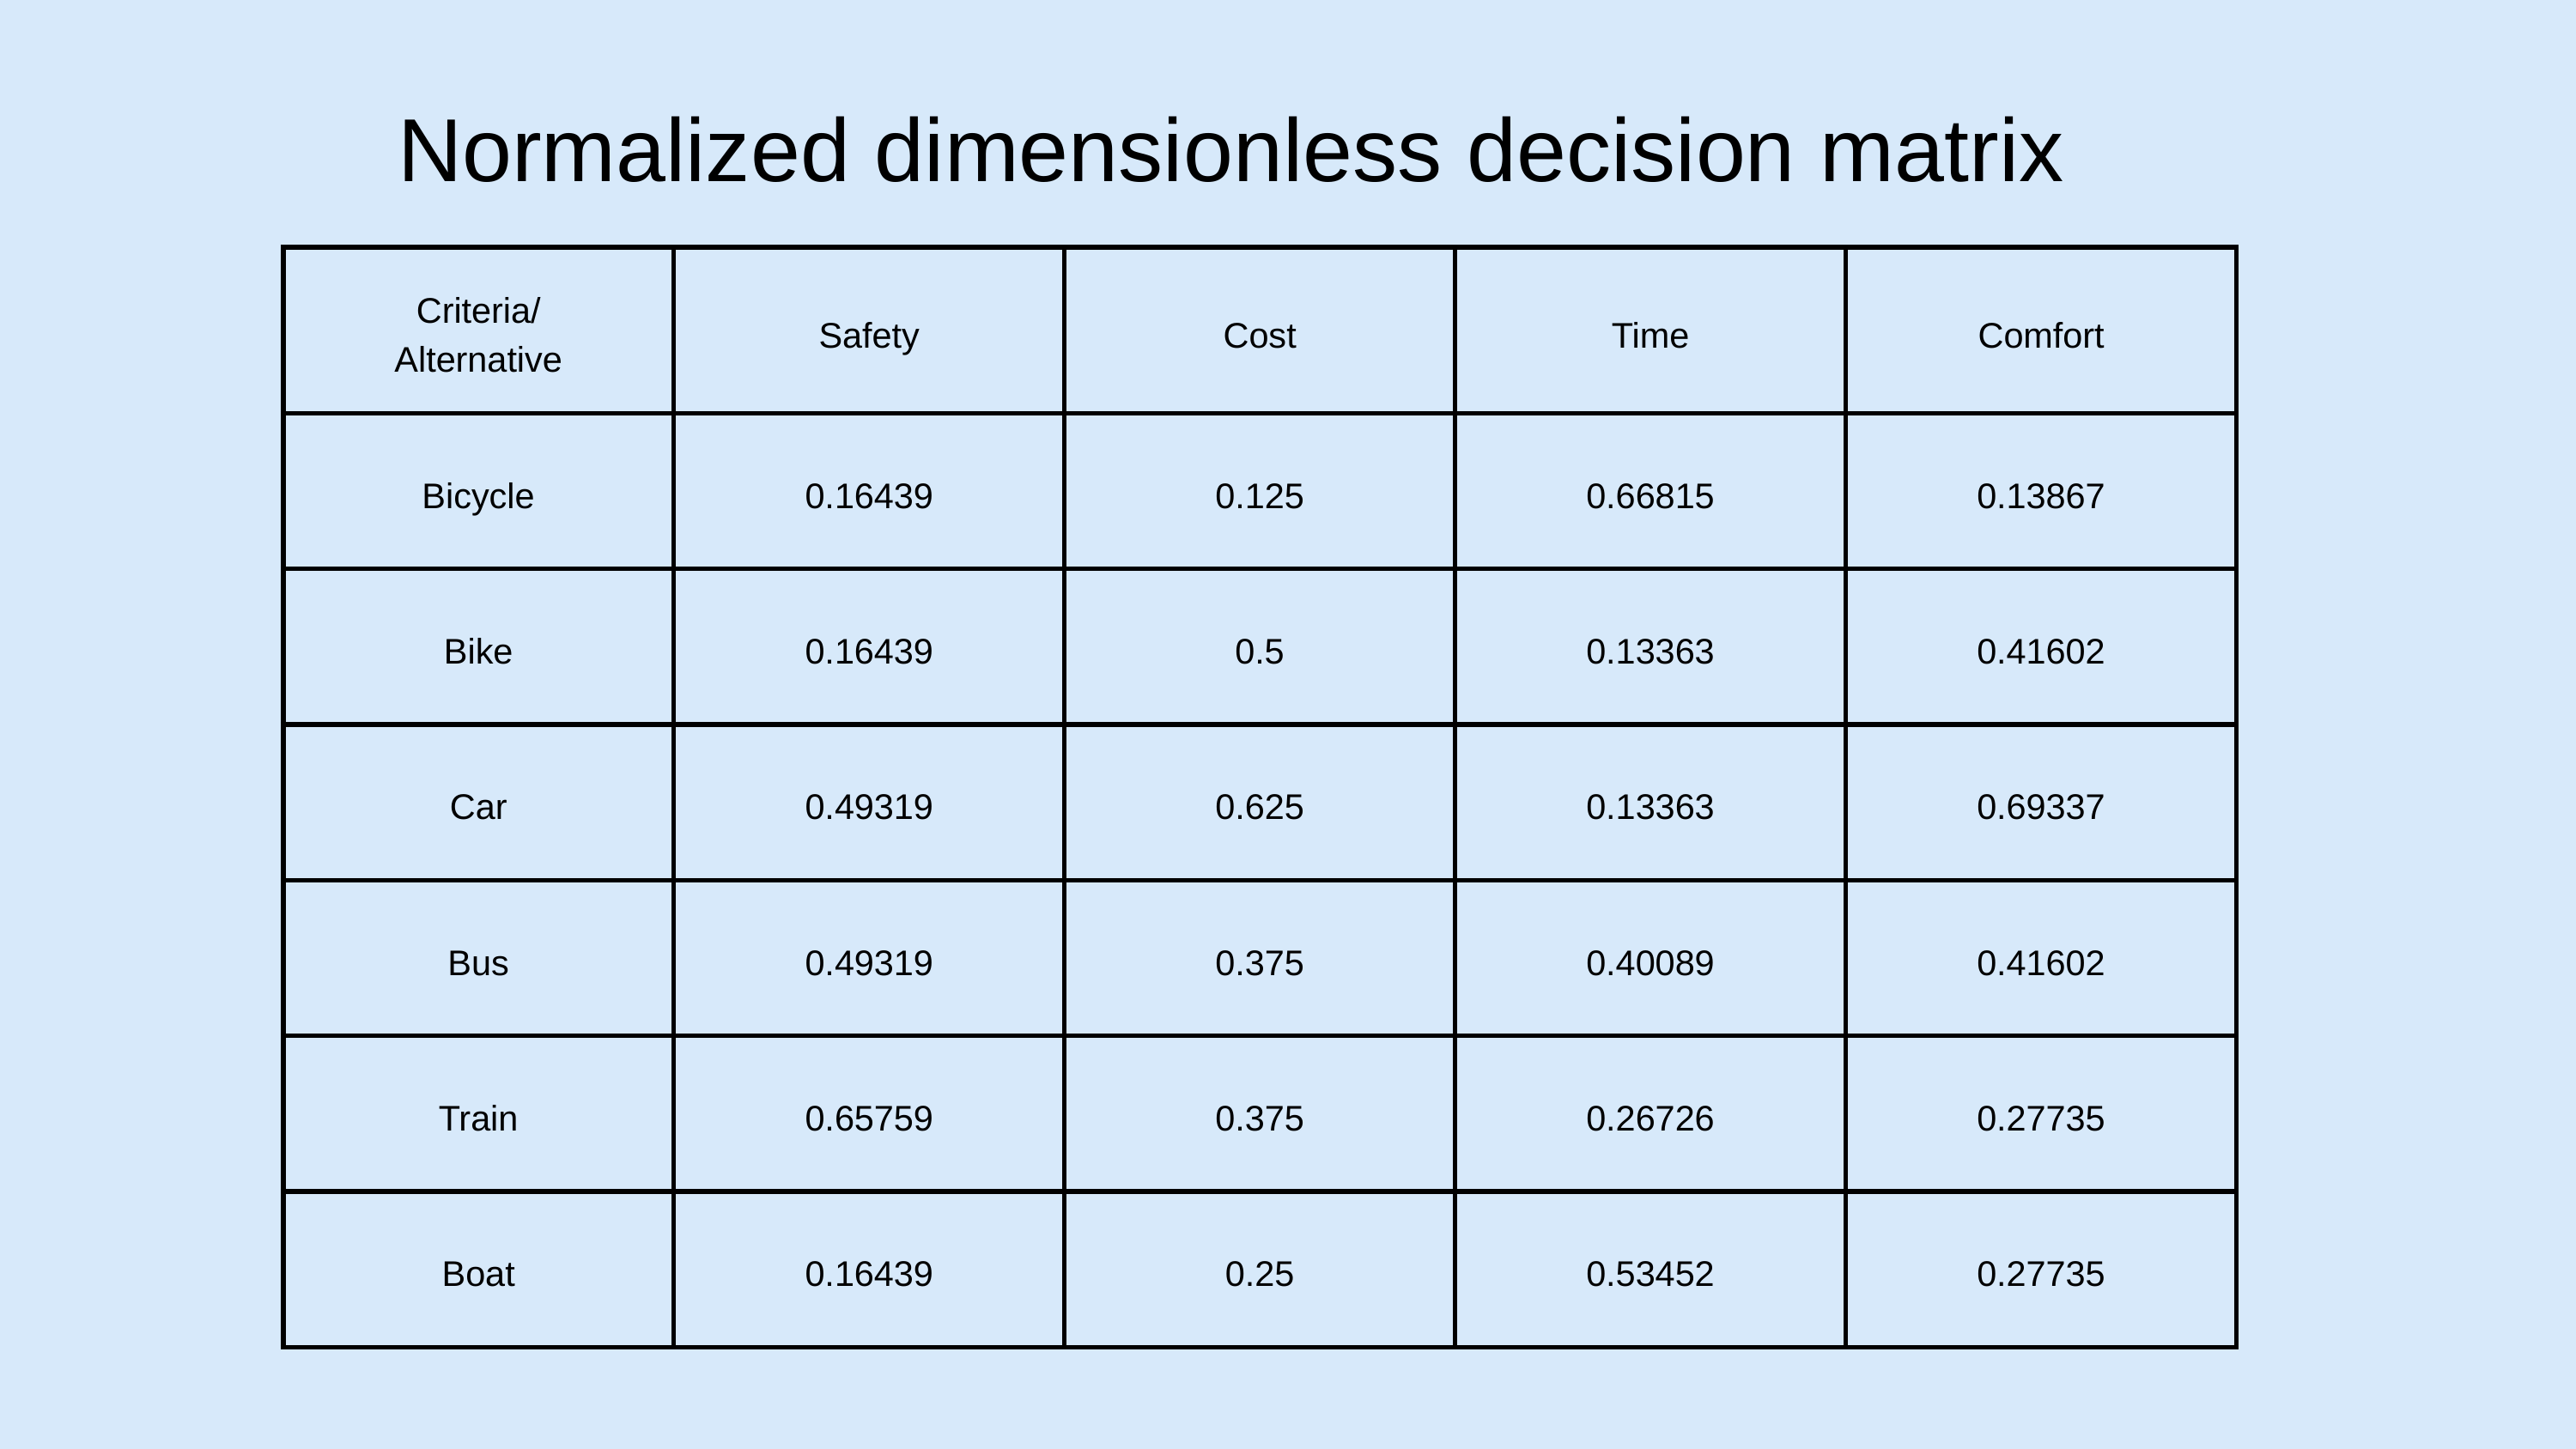

Normalized dimensionless decision matrix
| Criteria/ Alternative | Safety | Cost | Time | Comfort |
| --- | --- | --- | --- | --- |
| Bicycle | 0.16439 | 0.125 | 0.66815 | 0.13867 |
| Bike | 0.16439 | 0.5 | 0.13363 | 0.41602 |
| Car | 0.49319 | 0.625 | 0.13363 | 0.69337 |
| Bus | 0.49319 | 0.375 | 0.40089 | 0.41602 |
| Train | 0.65759 | 0.375 | 0.26726 | 0.27735 |
| Boat | 0.16439 | 0.25 | 0.53452 | 0.27735 |